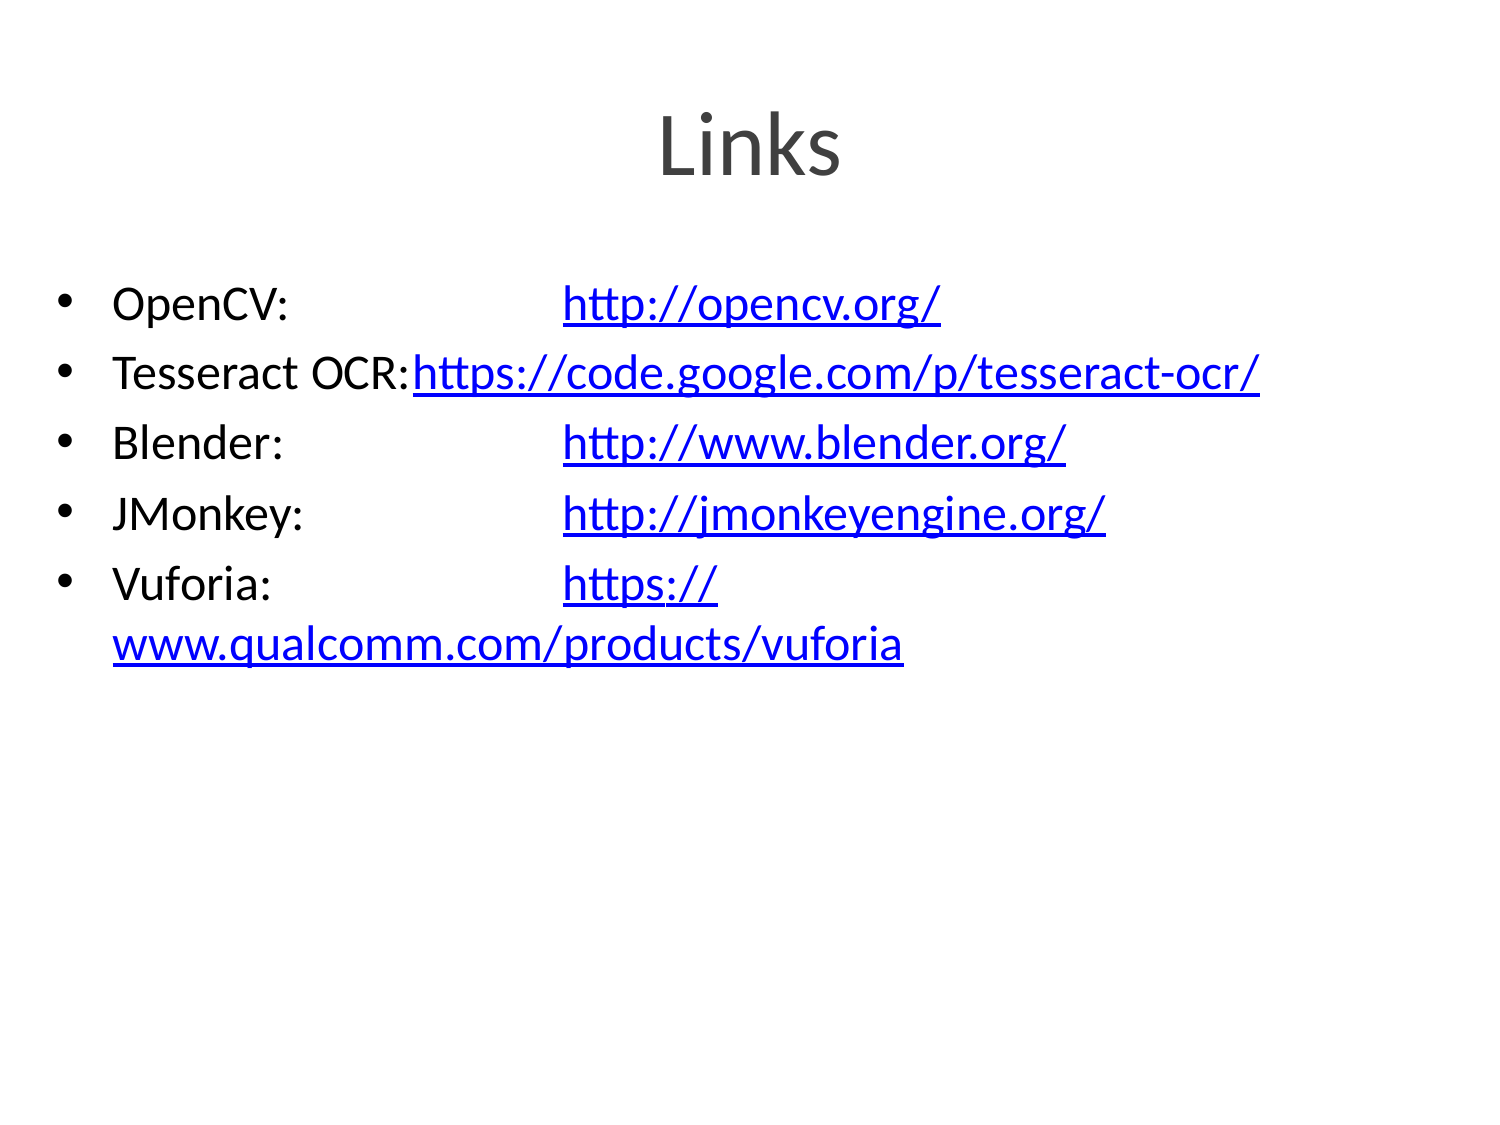

# Links
OpenCV:		http://opencv.org/
Tesseract OCR:	https://code.google.com/p/tesseract-ocr/
Blender:		http://www.blender.org/
JMonkey:		http://jmonkeyengine.org/
Vuforia:		https://www.qualcomm.com/products/vuforia